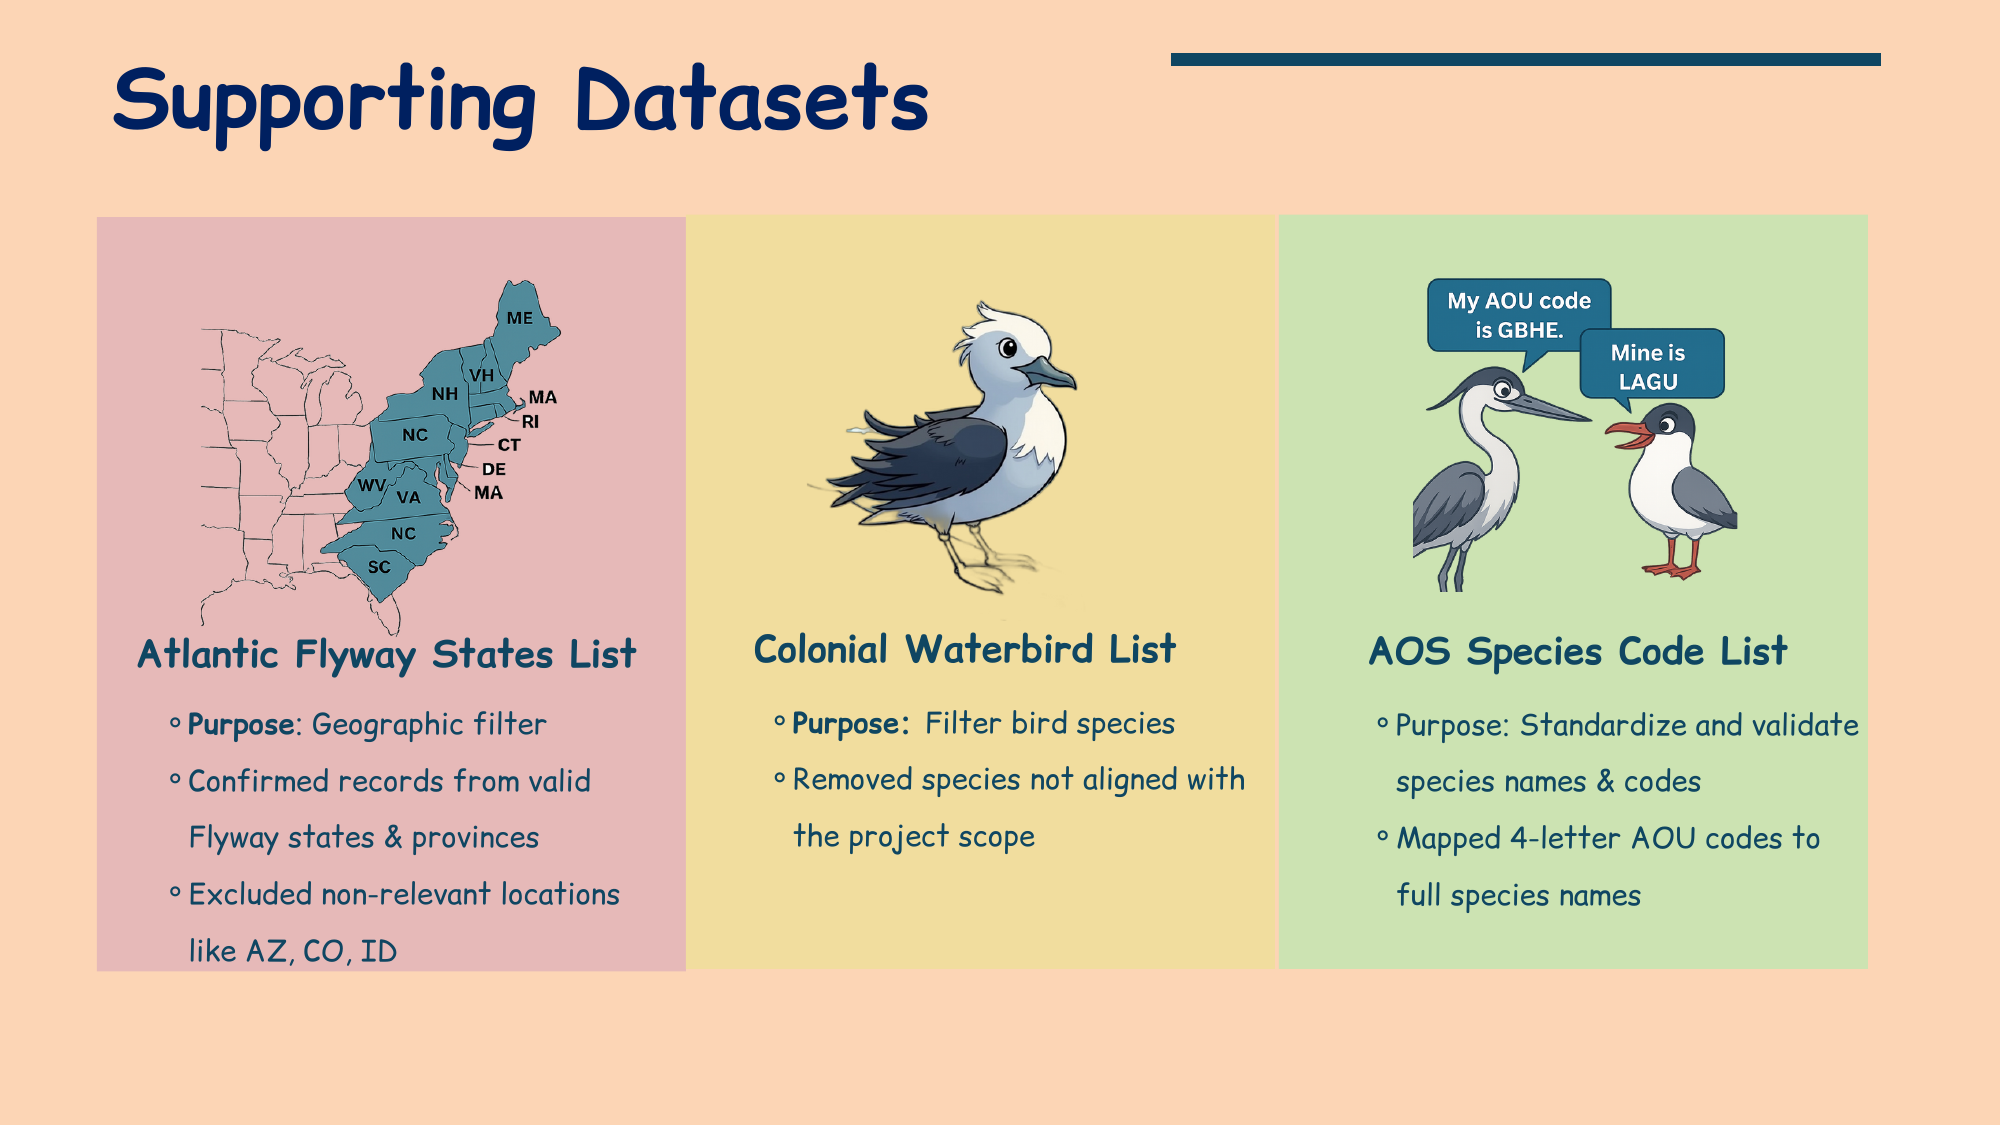

Supporting Datasets

AOS Species Code List

Colonial Waterbird List

Atlantic Flyway States List

Purpose: Standardize and validate species names & codes
Mapped 4-letter AOU codes to full species names

Purpose: Filter bird species
Removed species not aligned with the project scope

Purpose: Geographic filter
Confirmed records from valid Flyway states & provinces
Excluded non-relevant locations like AZ, CO, ID